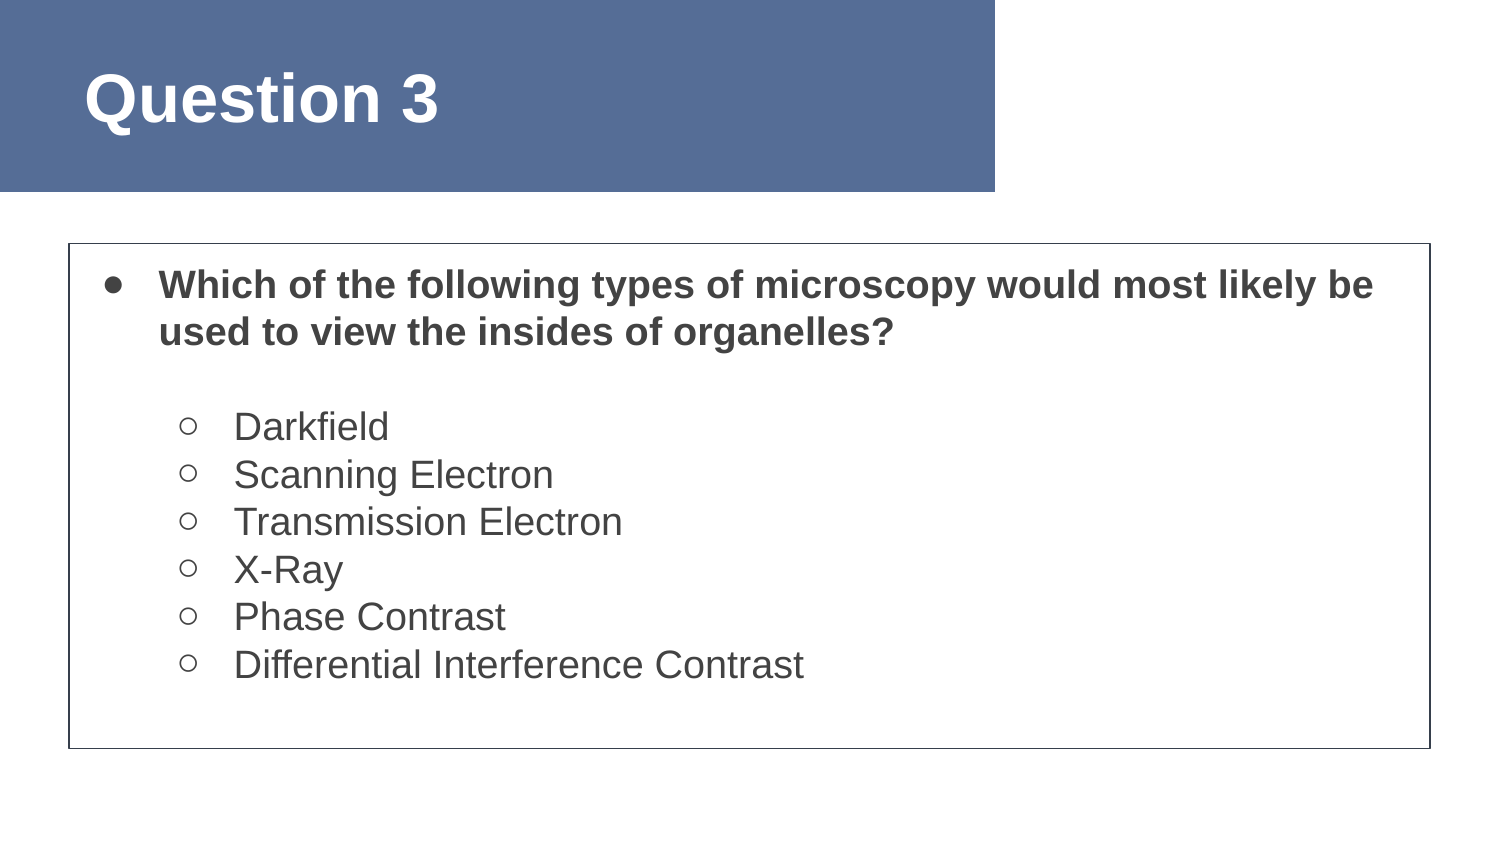

Question 3
Which of the following types of microscopy would most likely be used to view the insides of organelles?
Darkfield
Scanning Electron
Transmission Electron
X-Ray
Phase Contrast
Differential Interference Contrast